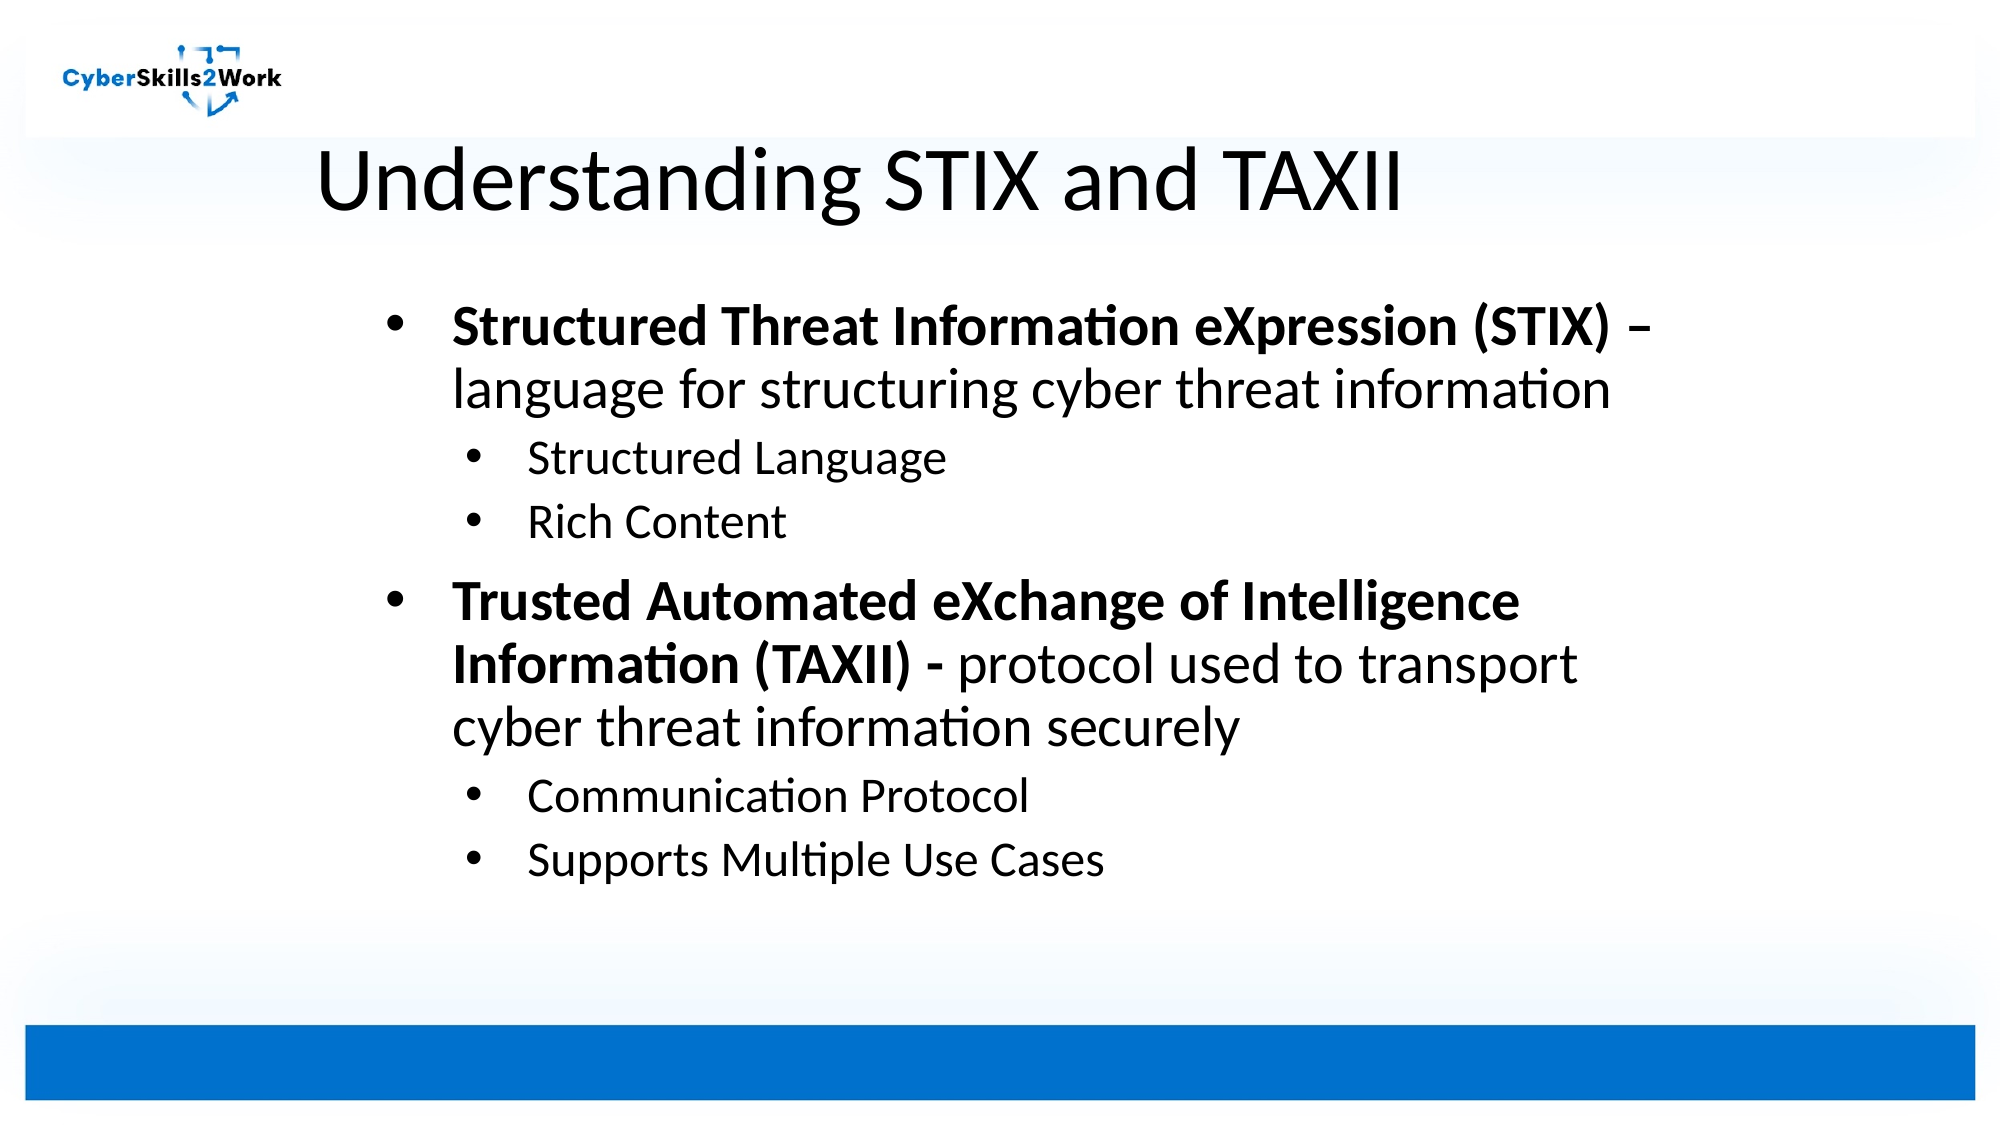

# Understanding STIX and TAXII
Structured Threat Information eXpression (STIX) – language for structuring cyber threat information
Structured Language
Rich Content
Trusted Automated eXchange of Intelligence Information (TAXII) - protocol used to transport cyber threat information securely
Communication Protocol
Supports Multiple Use Cases